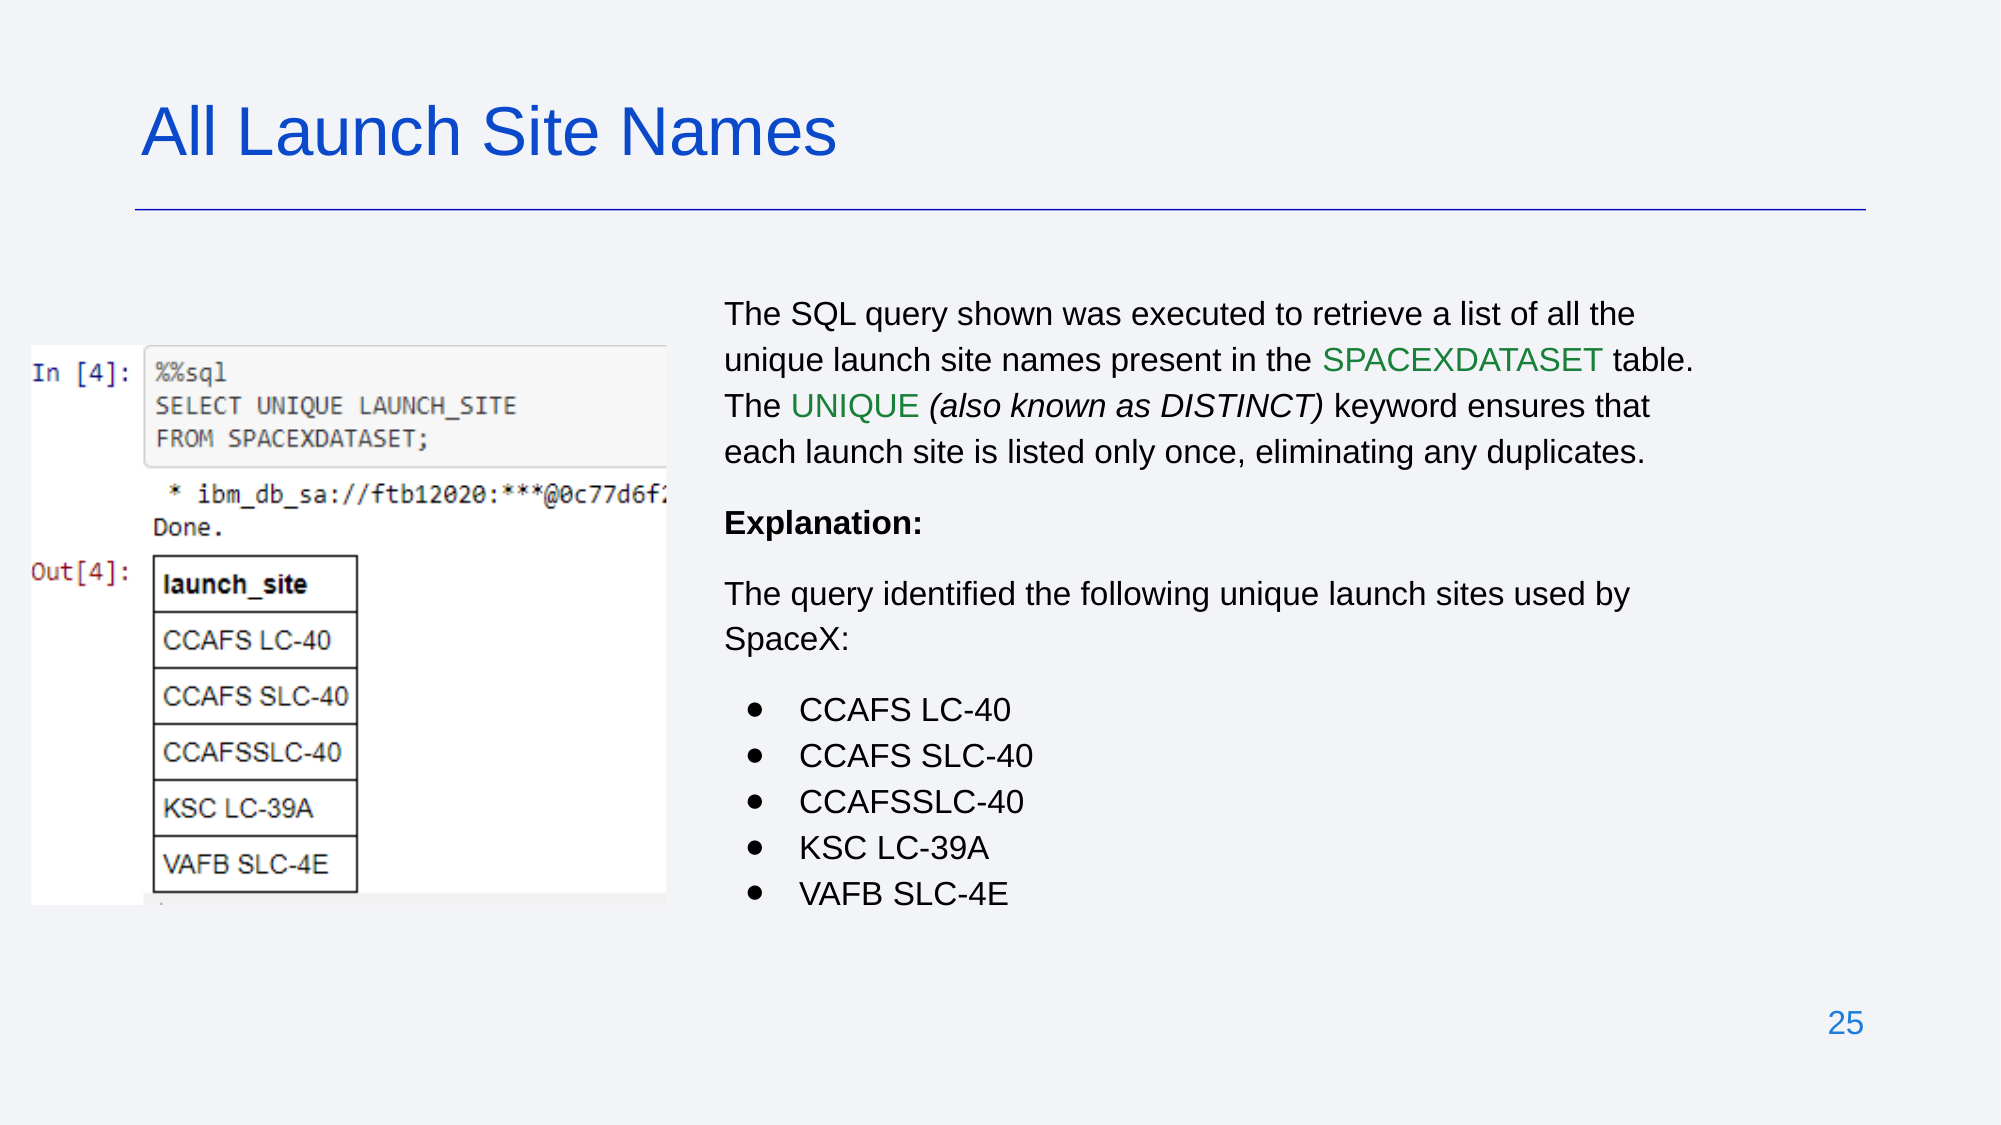

All Launch Site Names
The SQL query shown was executed to retrieve a list of all the unique launch site names present in the SPACEXDATASET table. The UNIQUE (also known as DISTINCT) keyword ensures that each launch site is listed only once, eliminating any duplicates.
Explanation:
The query identified the following unique launch sites used by SpaceX:
CCAFS LC-40
CCAFS SLC-40
CCAFSSLC-40
KSC LC-39A
VAFB SLC-4E

25